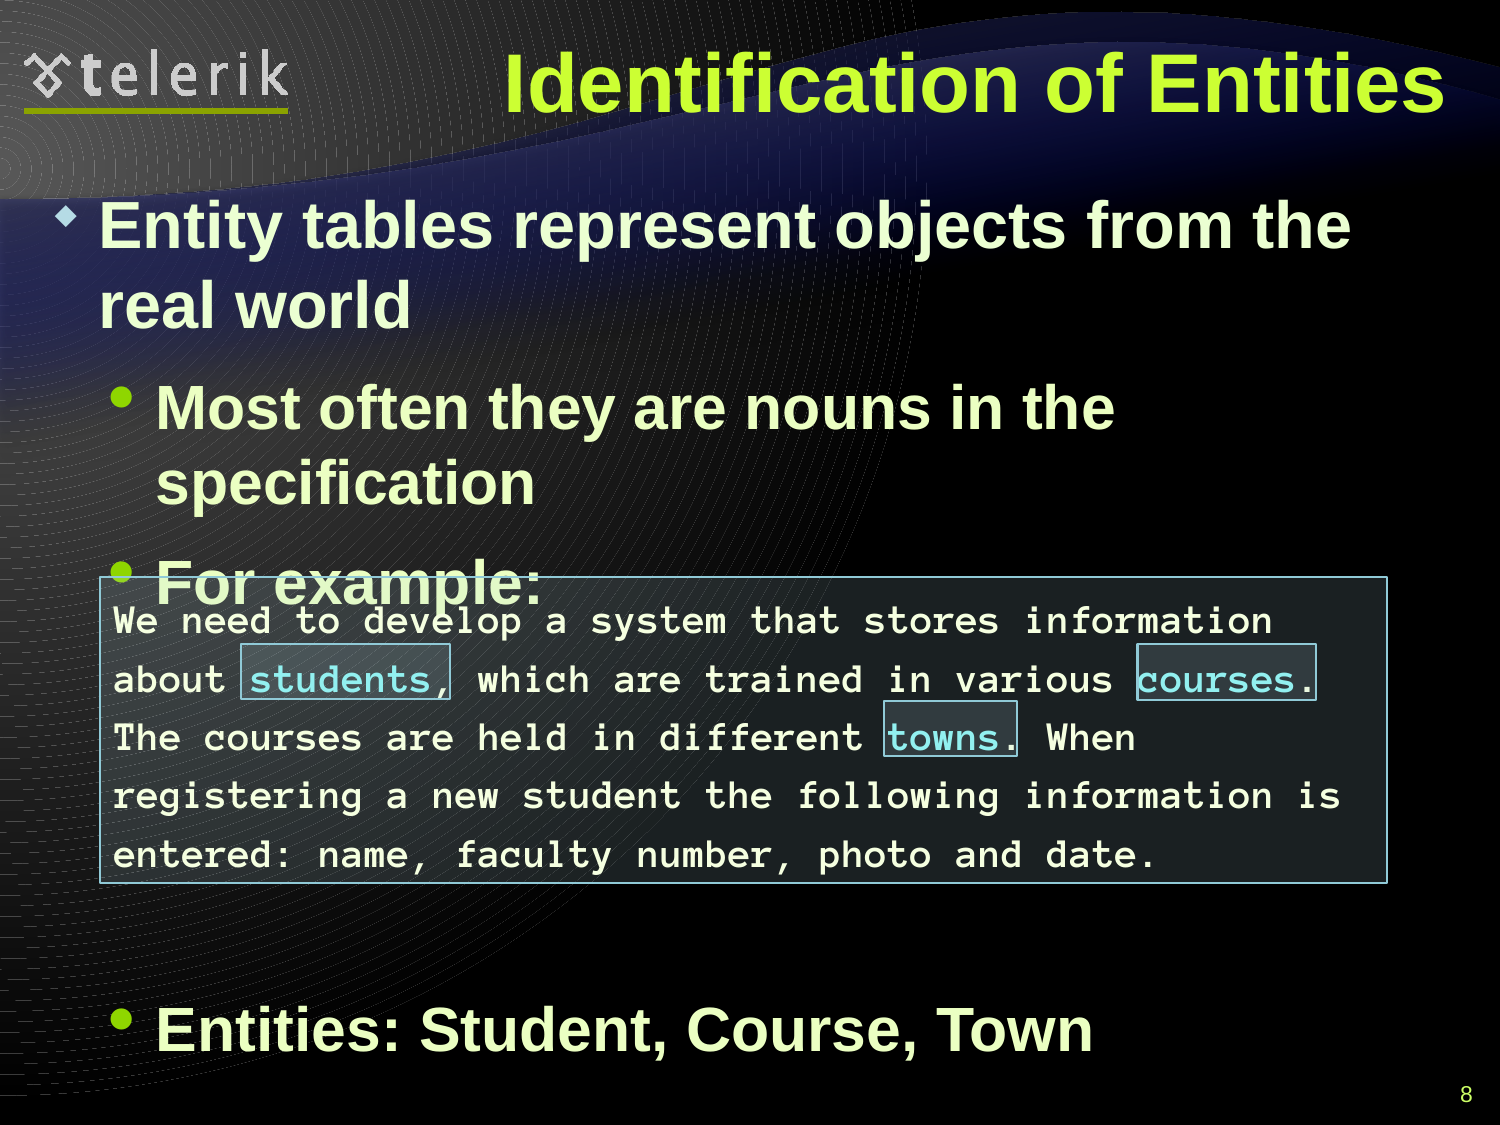

# Identification of Entities
Entity tables represent objects from the real world
Most often they are nouns in the specification
For example:

Entities: Student, Course, Town
We need to develop a system that stores information about students, which are trained in various courses. The courses are held in different towns. When registering a new student the following information is entered: name, faculty number, photo and date.

8